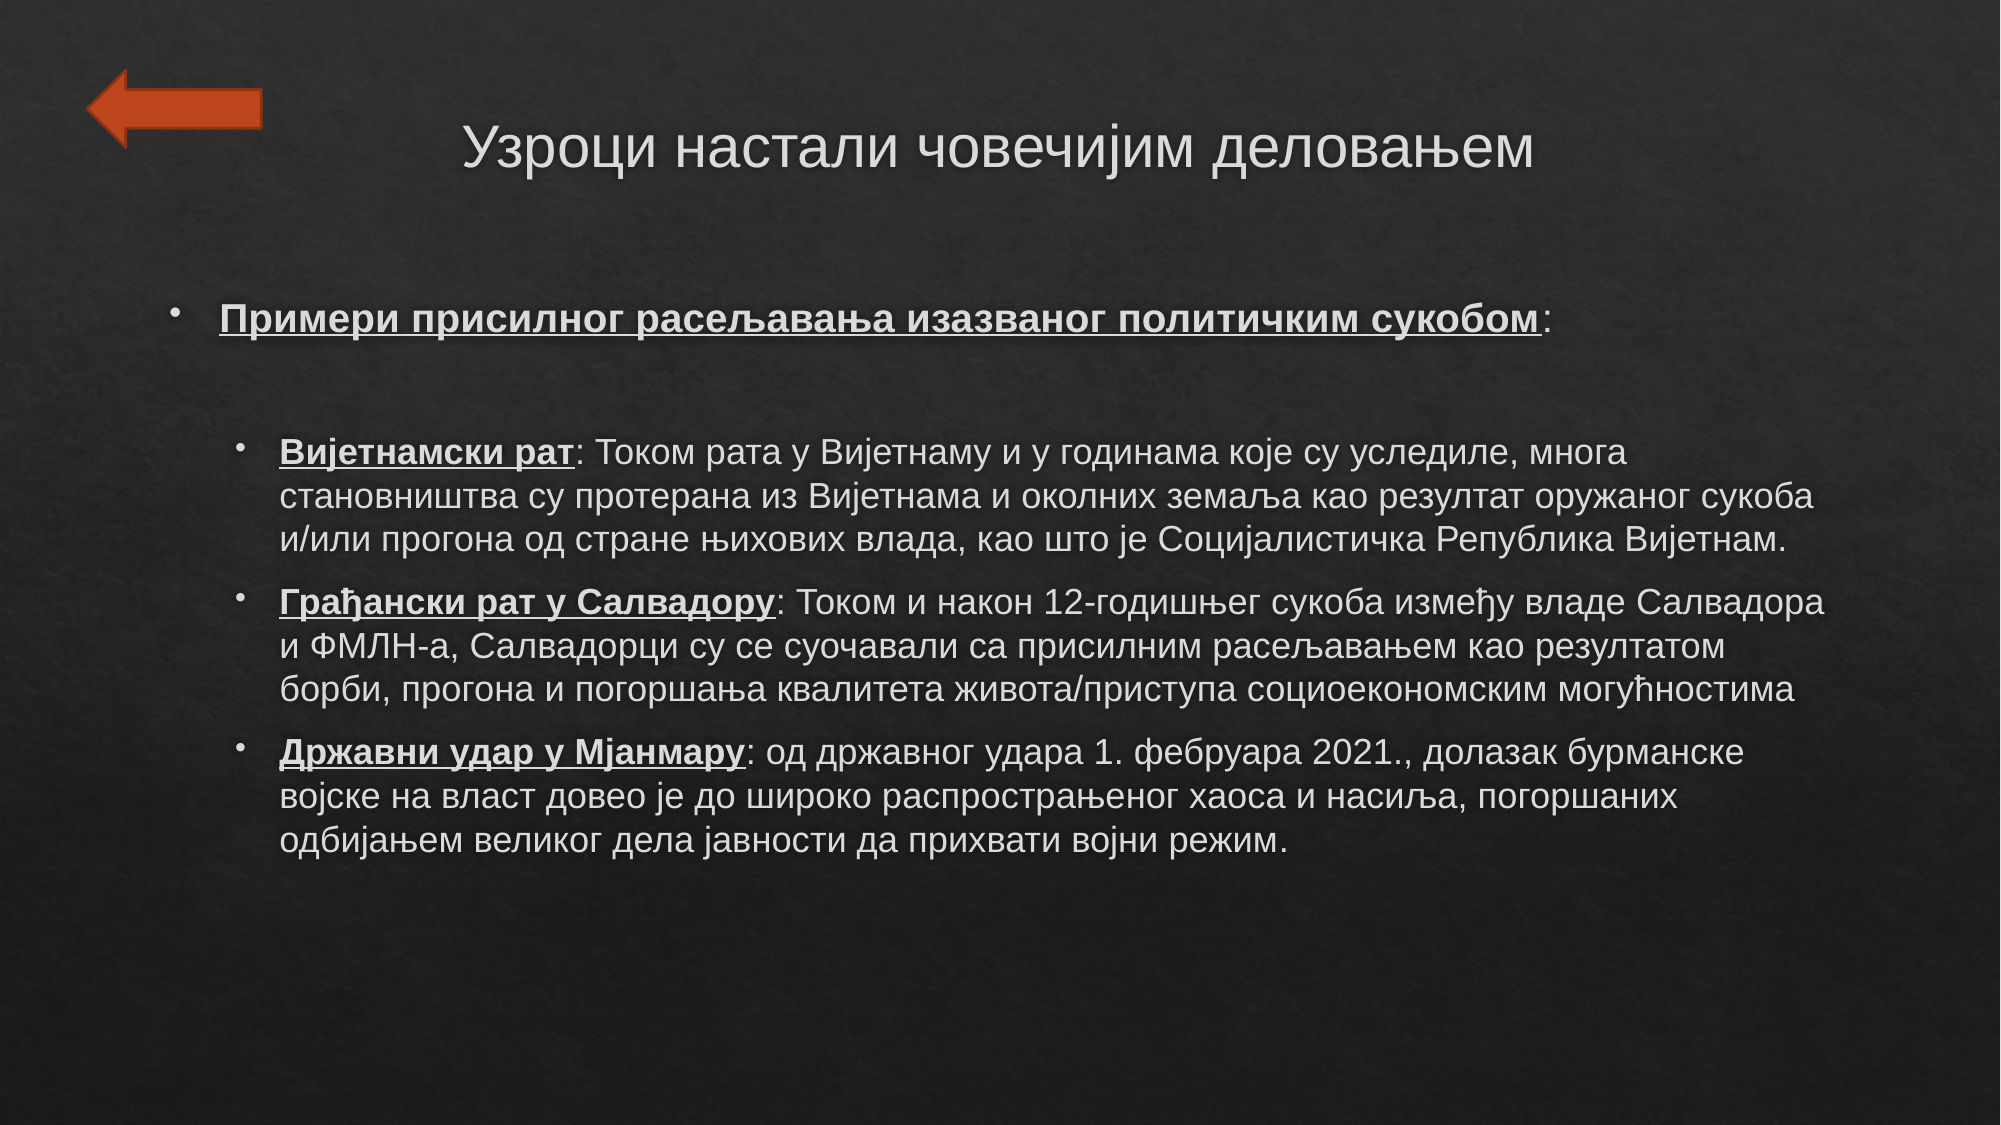

# Узроци настали човечијим деловањем
Примери присилног расељавања изазваног политичким сукобом:

Вијетнамски рат: Током рата у Вијетнаму и у годинама које су уследиле, многа становништва су протерана из Вијетнама и околних земаља као резултат оружаног сукоба и/или прогона од стране њихових влада, као што је Социјалистичка Република Вијетнам.
Грађански рат у Салвадору: Током и након 12-годишњег сукоба између владе Салвадора и ФМЛН-а, Салвадорци су се суочавали са присилним расељавањем као резултатом борби, прогона и погоршања квалитета живота/приступа социоекономским могућностима
Државни удар у Мјанмару: од државног удара 1. фебруара 2021., долазак бурманске војске на власт довео је до широко распрострањеног хаоса и насиља, погоршаних одбијањем великог дела јавности да прихвати војни режим.